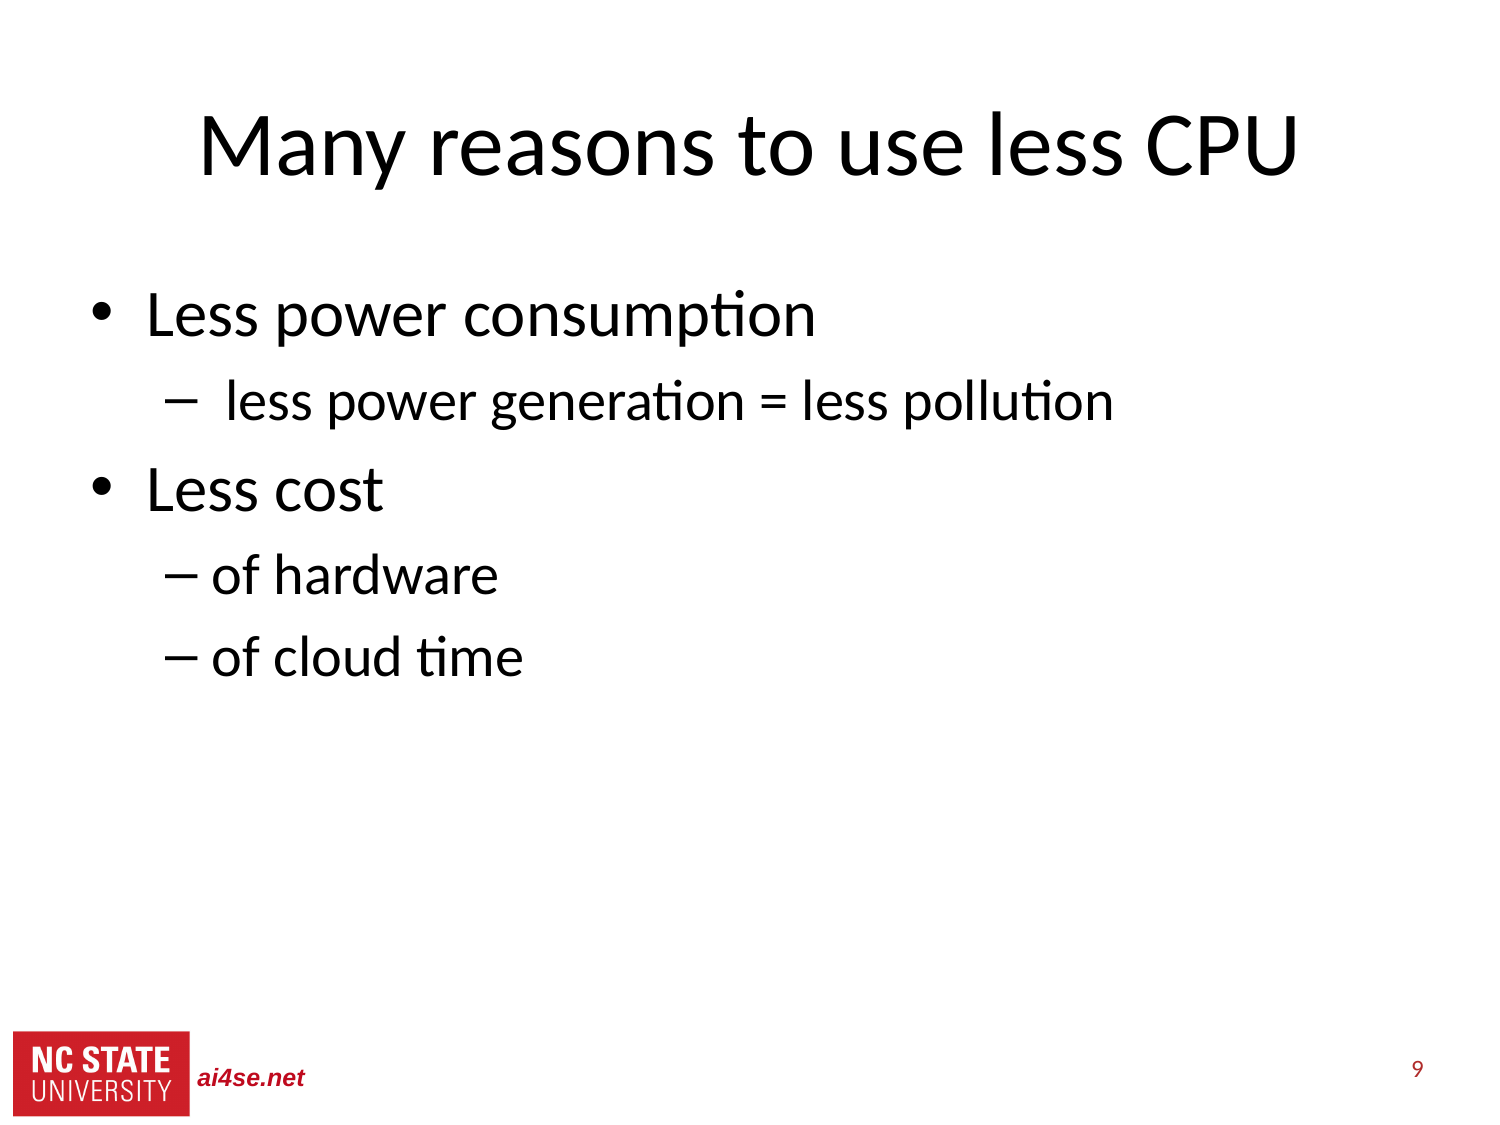

# Many reasons to use less CPU
Less power consumption
 less power generation = less pollution
Less cost
of hardware
of cloud time